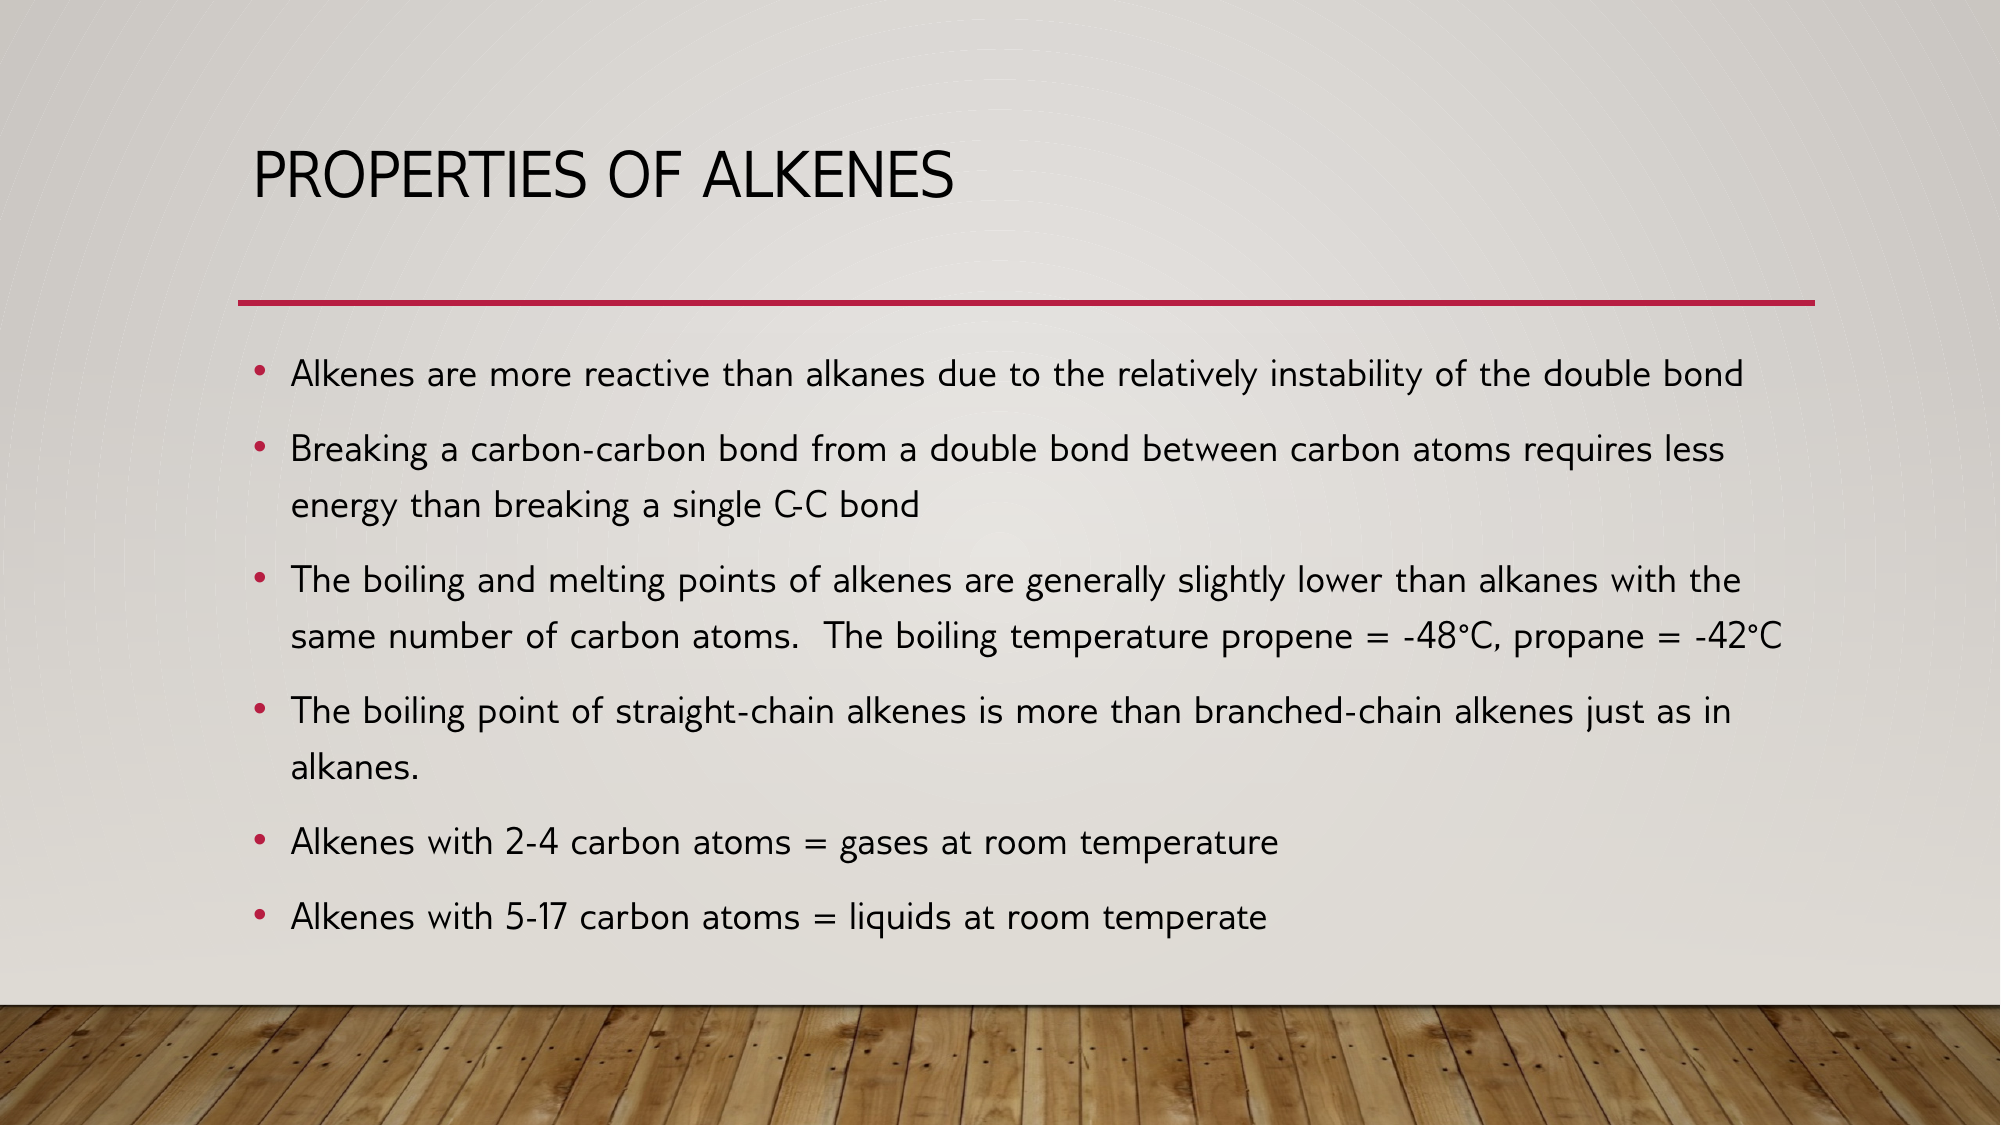

# properties of Alkenes
Alkenes are more reactive than alkanes due to the relatively instability of the double bond
Breaking a carbon-carbon bond from a double bond between carbon atoms requires less energy than breaking a single C-C bond
The boiling and melting points of alkenes are generally slightly lower than alkanes with the same number of carbon atoms.  The boiling temperature propene = -48°C, propane = -42°C
The boiling point of straight-chain alkenes is more than branched-chain alkenes just as in alkanes.
Alkenes with 2-4 carbon atoms = gases at room temperature
Alkenes with 5-17 carbon atoms = liquids at room temperate